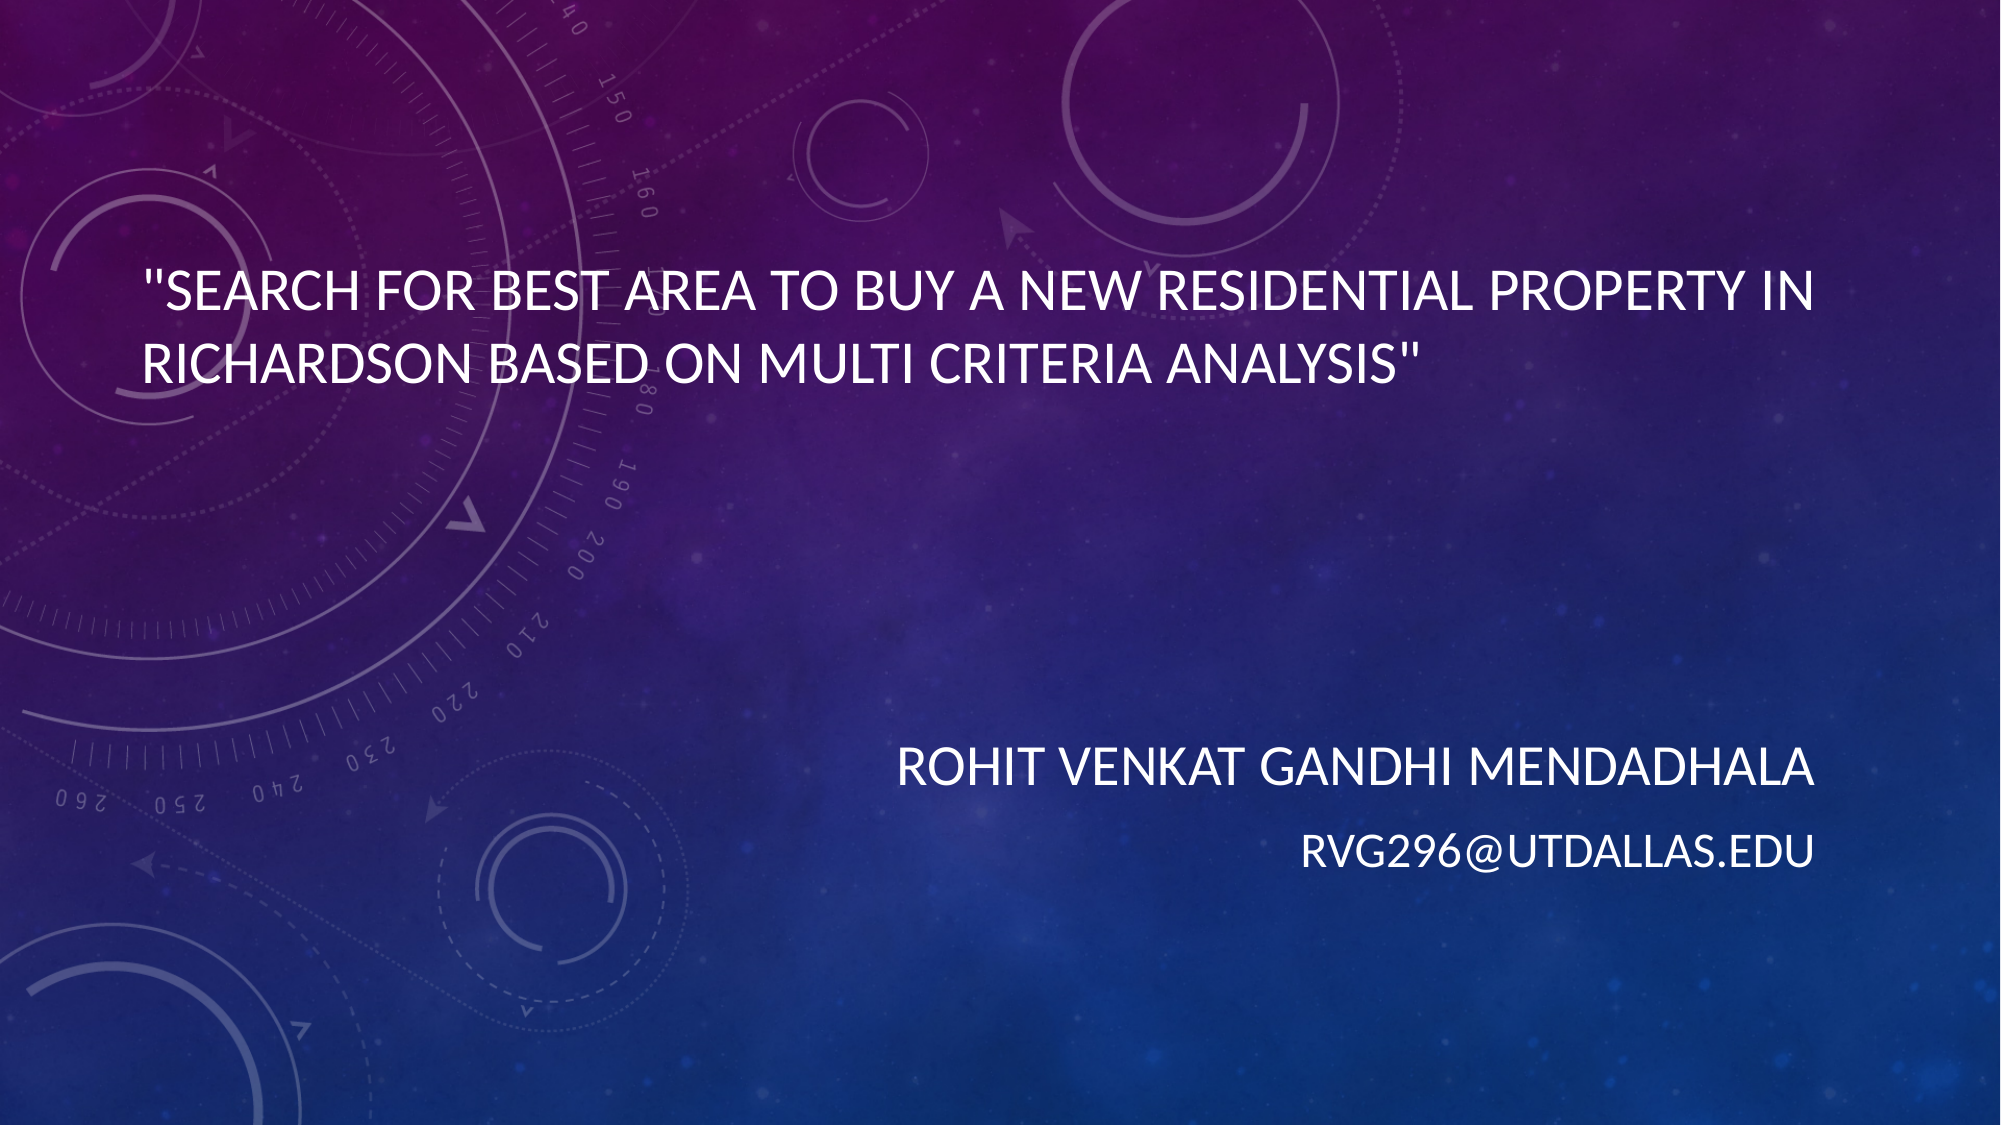

# "search for best area to buy a new residential property in richardson based on multi criteria analysis"
Rohit venkat gandhi Mendadhala
RVG296@utdallas.edu